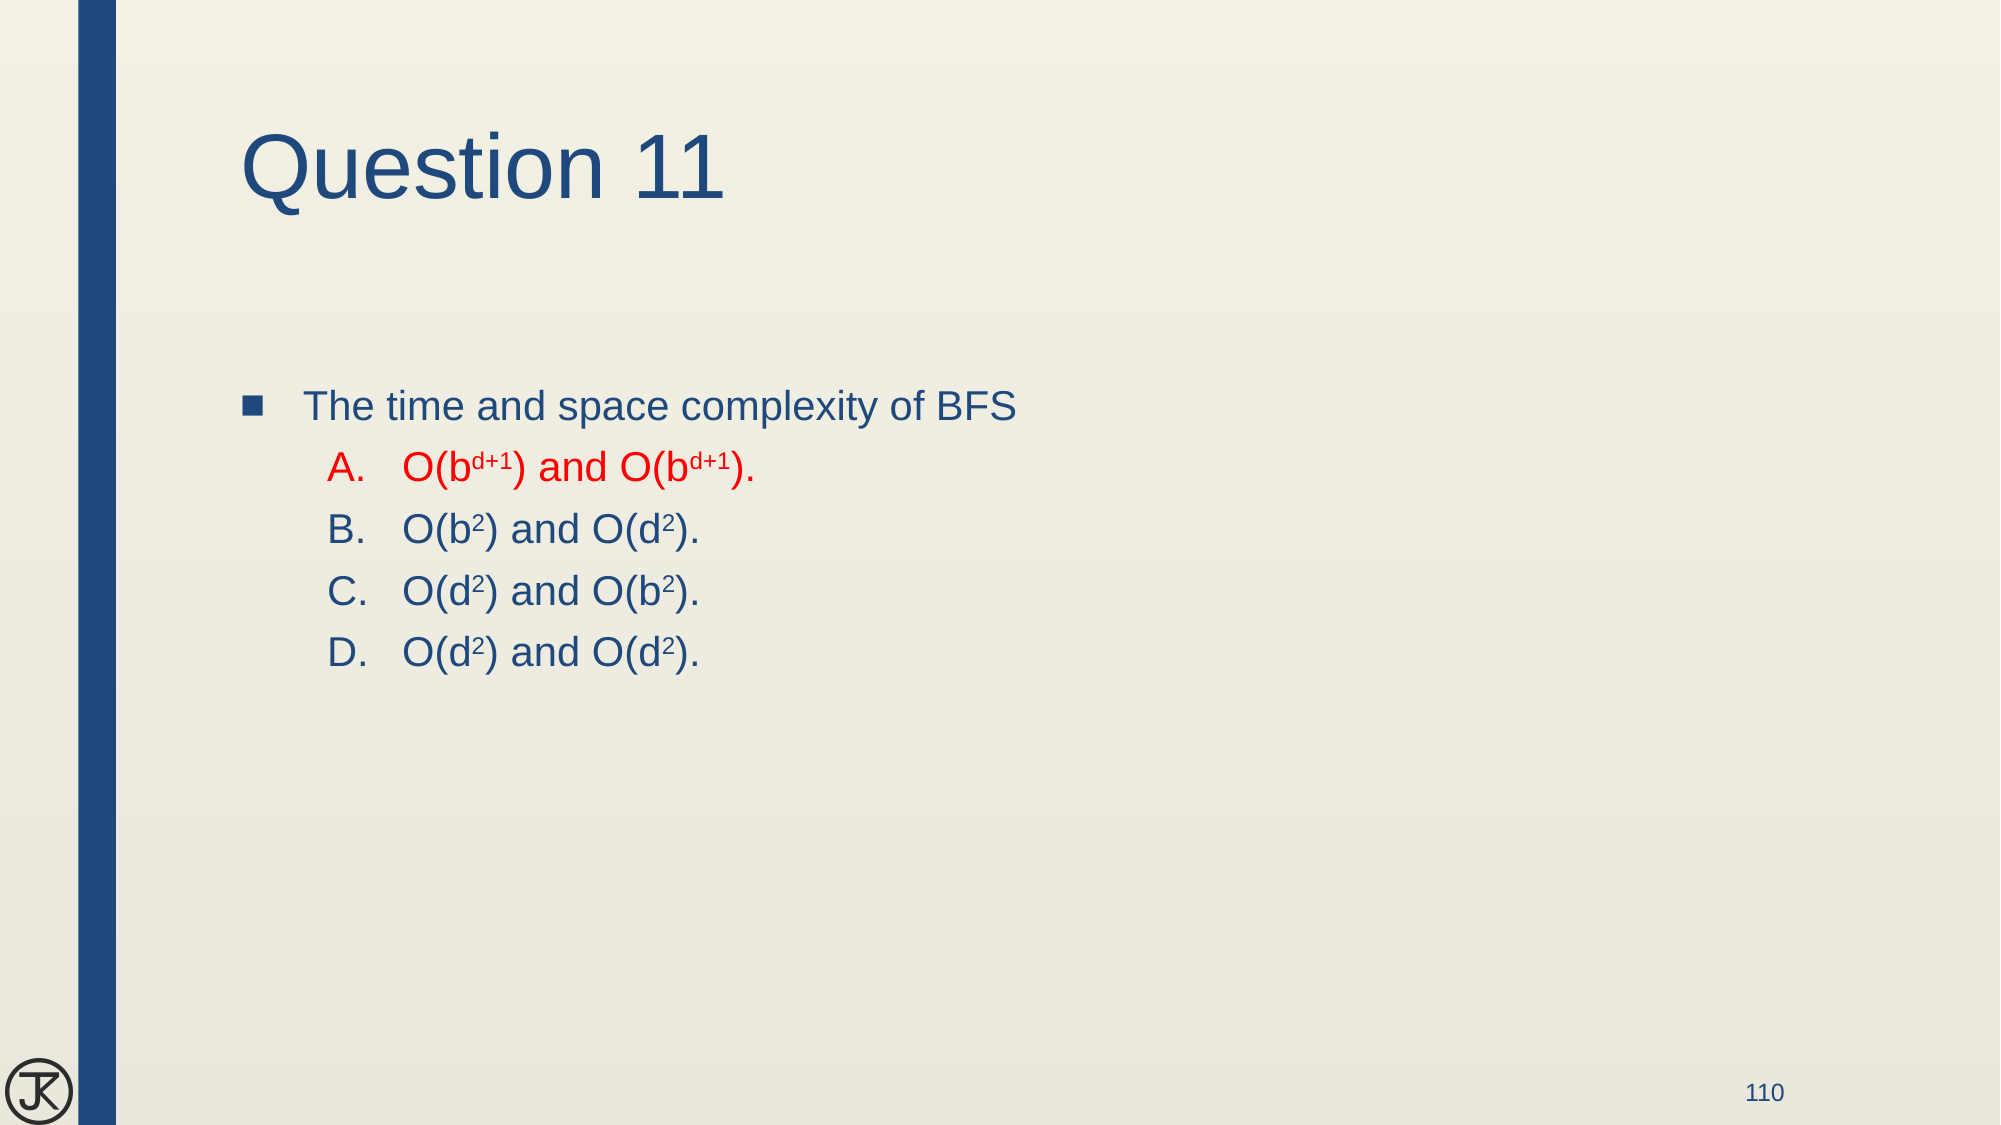

# Question 11
The time and space complexity of BFS
O(bd+1) and O(bd+1).
O(b2) and O(d2).
O(d2) and O(b2).
O(d2) and O(d2).
110